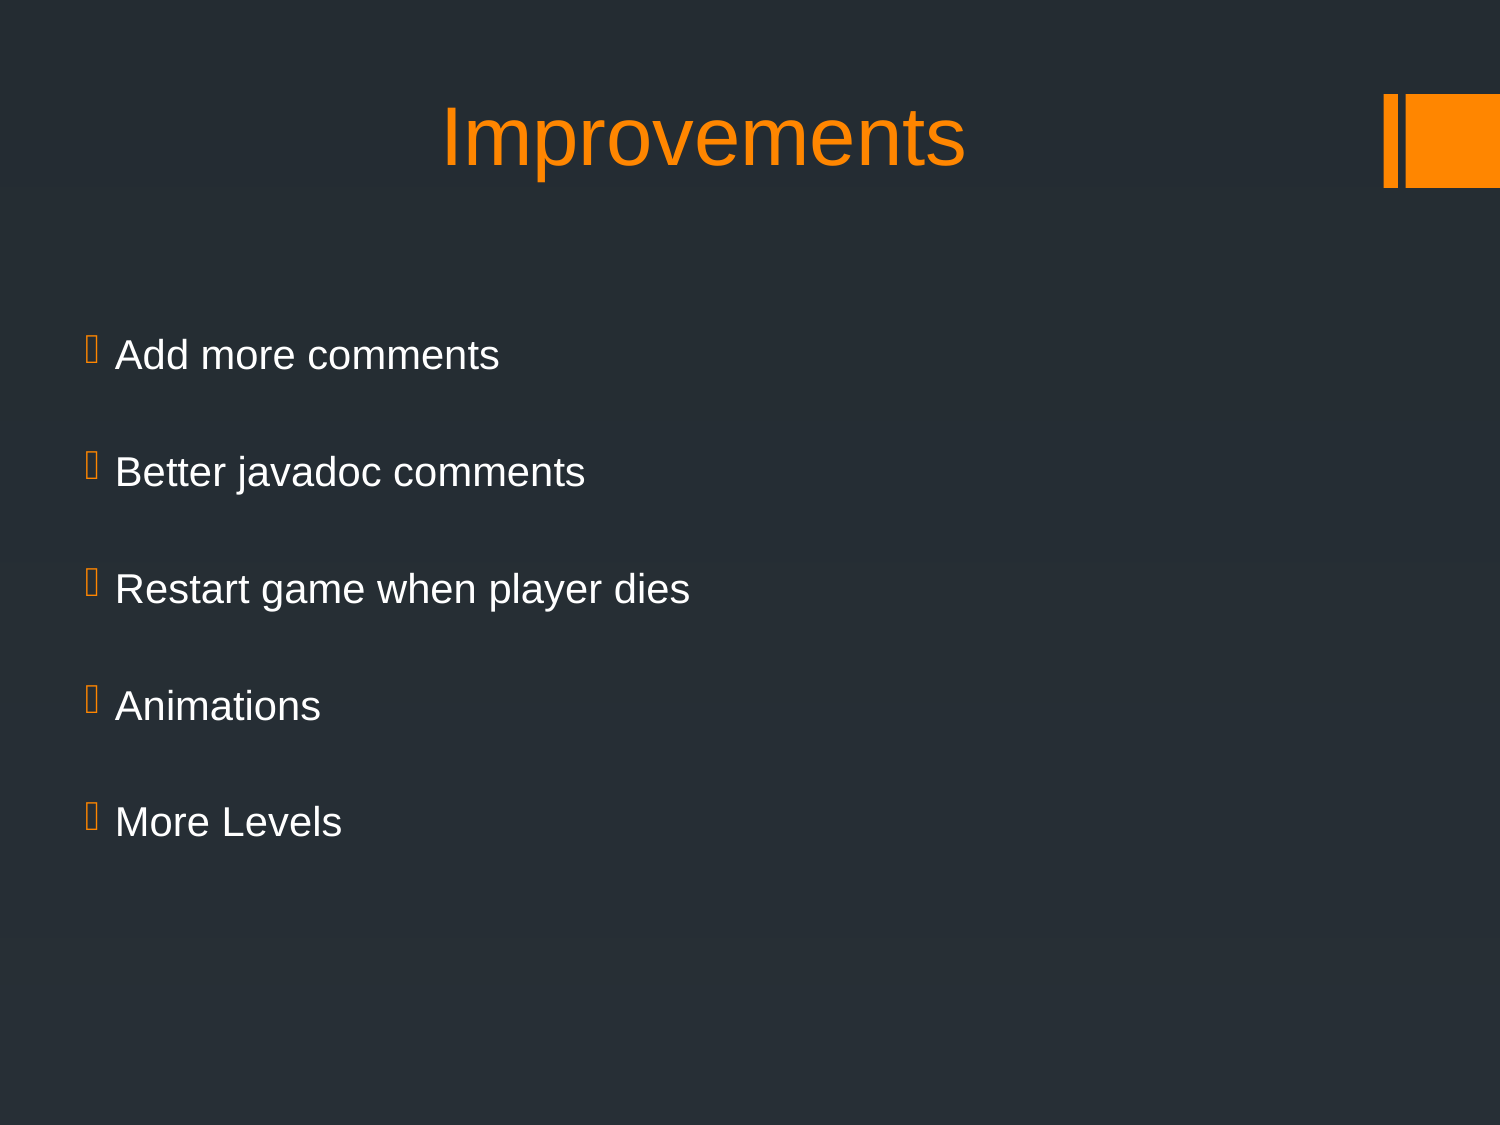

# Improvements

Add more comments

Better javadoc comments

Restart game when player dies

Animations

More Levels